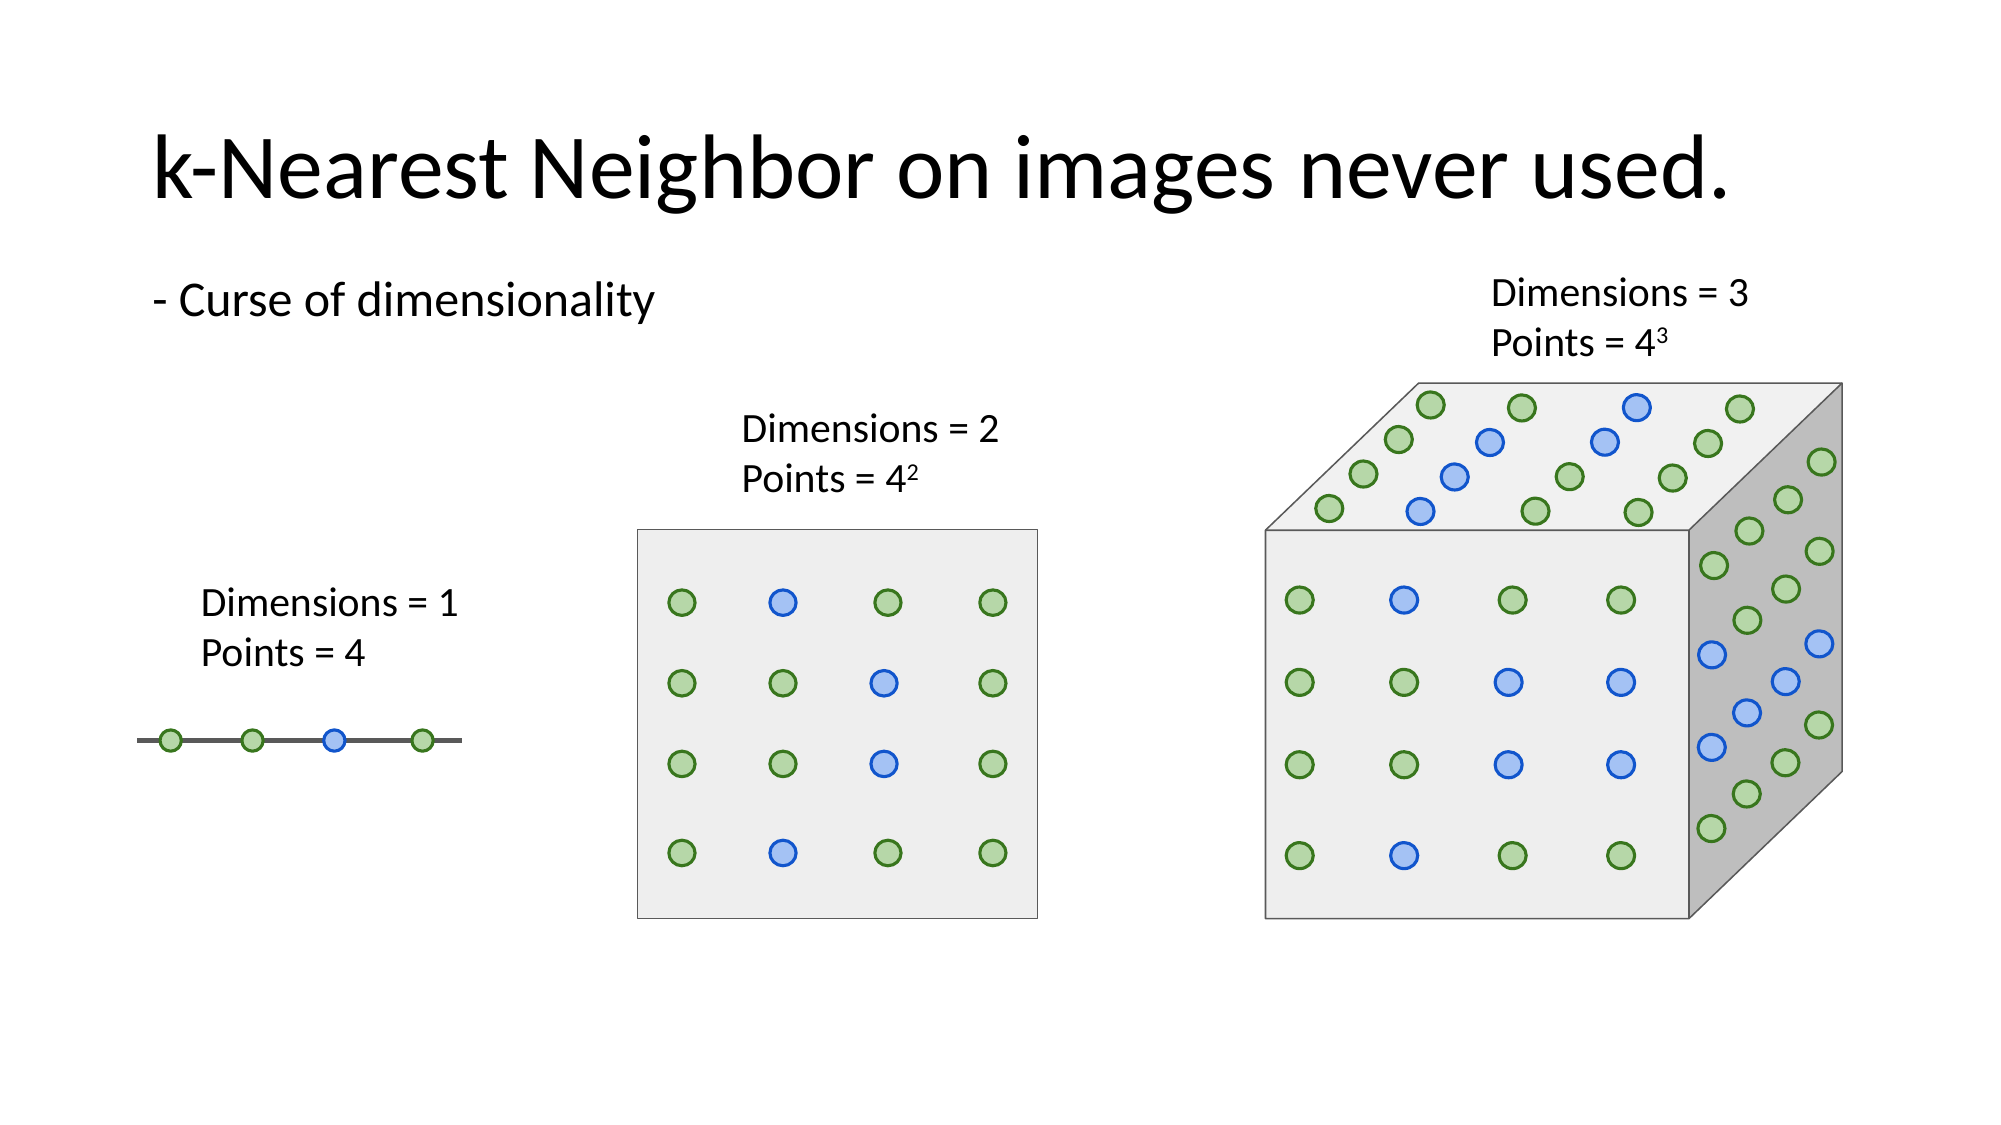

# k-Nearest Neighbor on images never used.
Dimensions = 3
Points = 43
- Curse of dimensionality

Dimensions = 2
Points = 42

Dimensions = 1
Points = 4